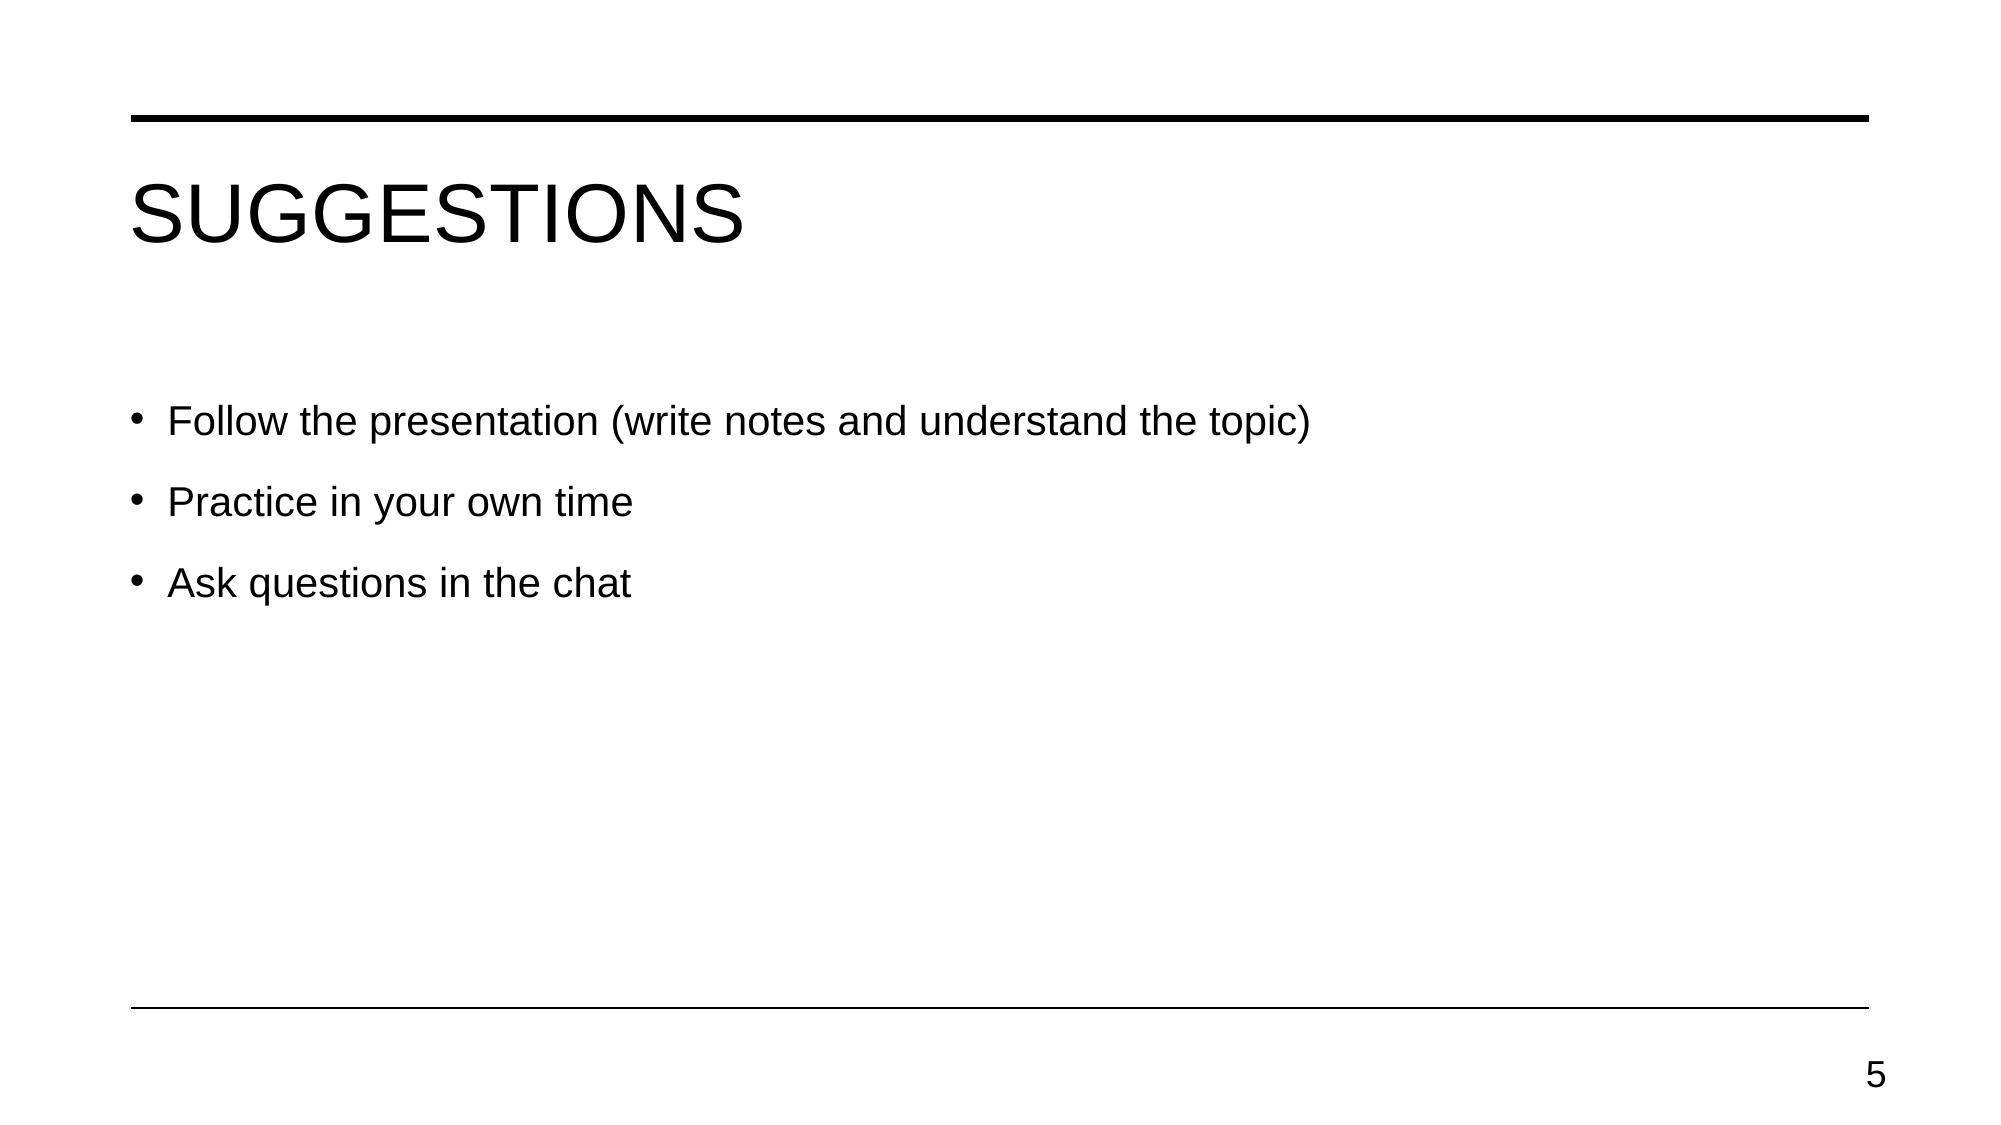

# Suggestions
Follow the presentation (write notes and understand the topic)
Practice in your own time
Ask questions in the chat

5